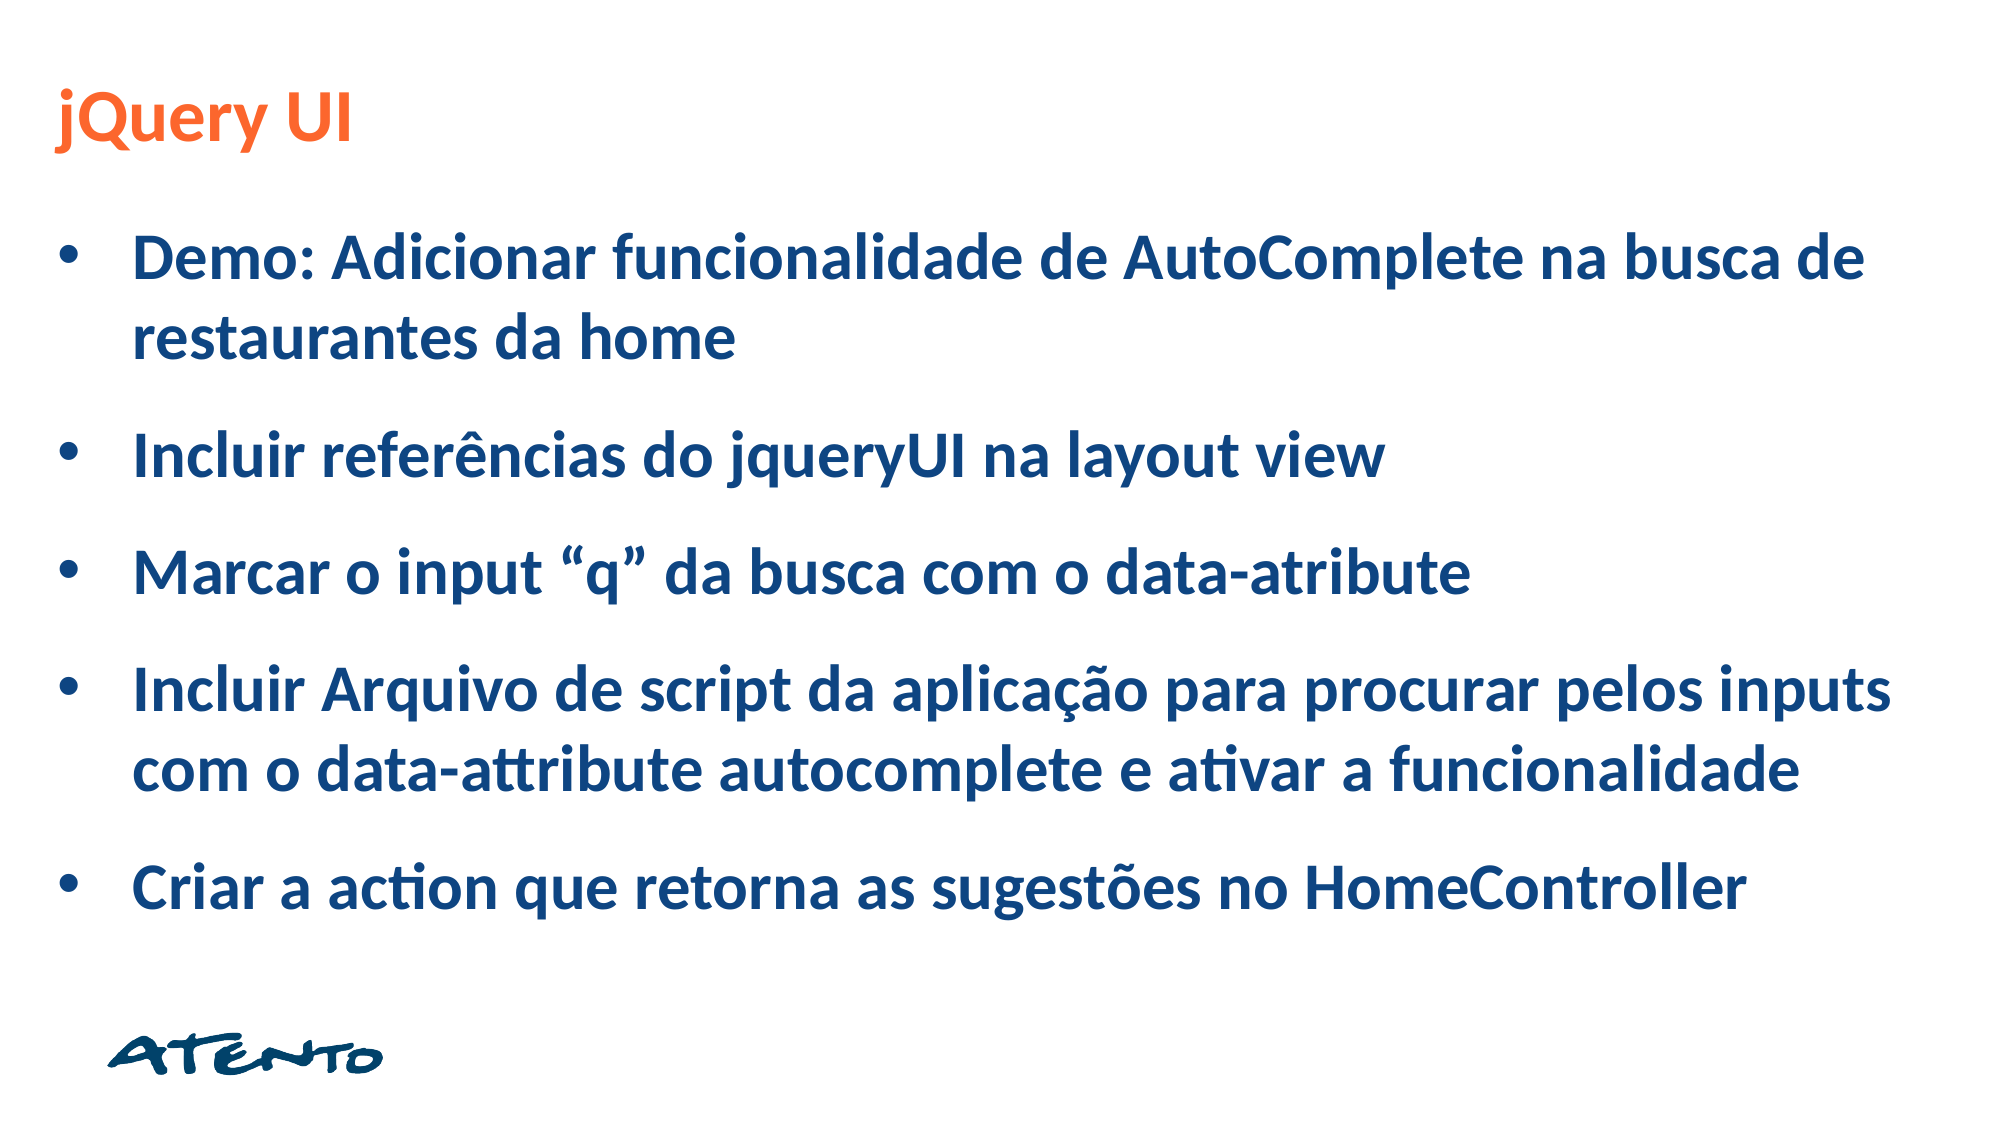

jQuery UI
Demo: Adicionar funcionalidade de AutoComplete na busca de restaurantes da home
Incluir referências do jqueryUI na layout view
Marcar o input “q” da busca com o data-atribute
Incluir Arquivo de script da aplicação para procurar pelos inputs com o data-attribute autocomplete e ativar a funcionalidade
Criar a action que retorna as sugestões no HomeController